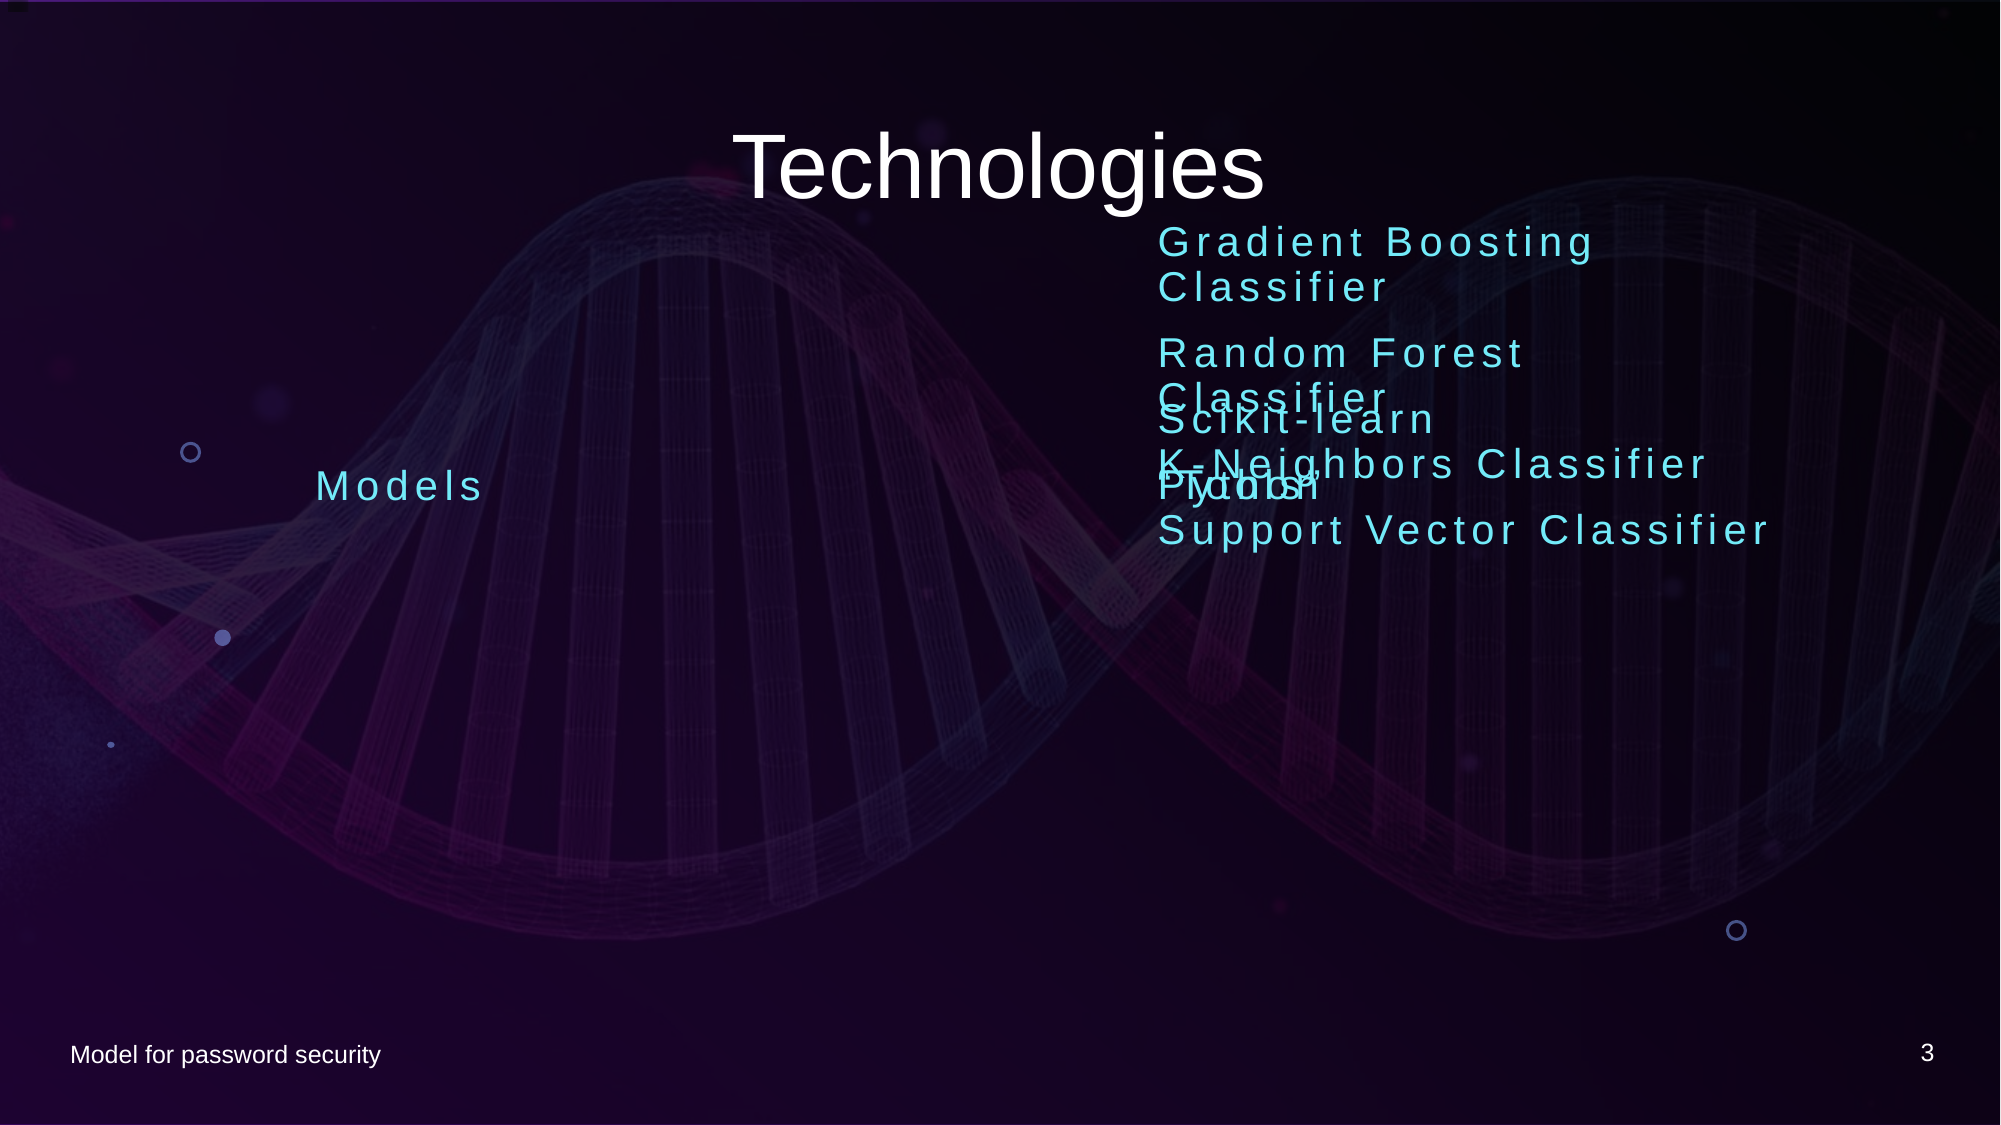

# Technologies
“Tools”
Models
Gradient Boosting Classifier
Random Forest Classifier
K-Neighbors Classifier
Support Vector Classifier

Scikit-learn
Python

3
Model for password security